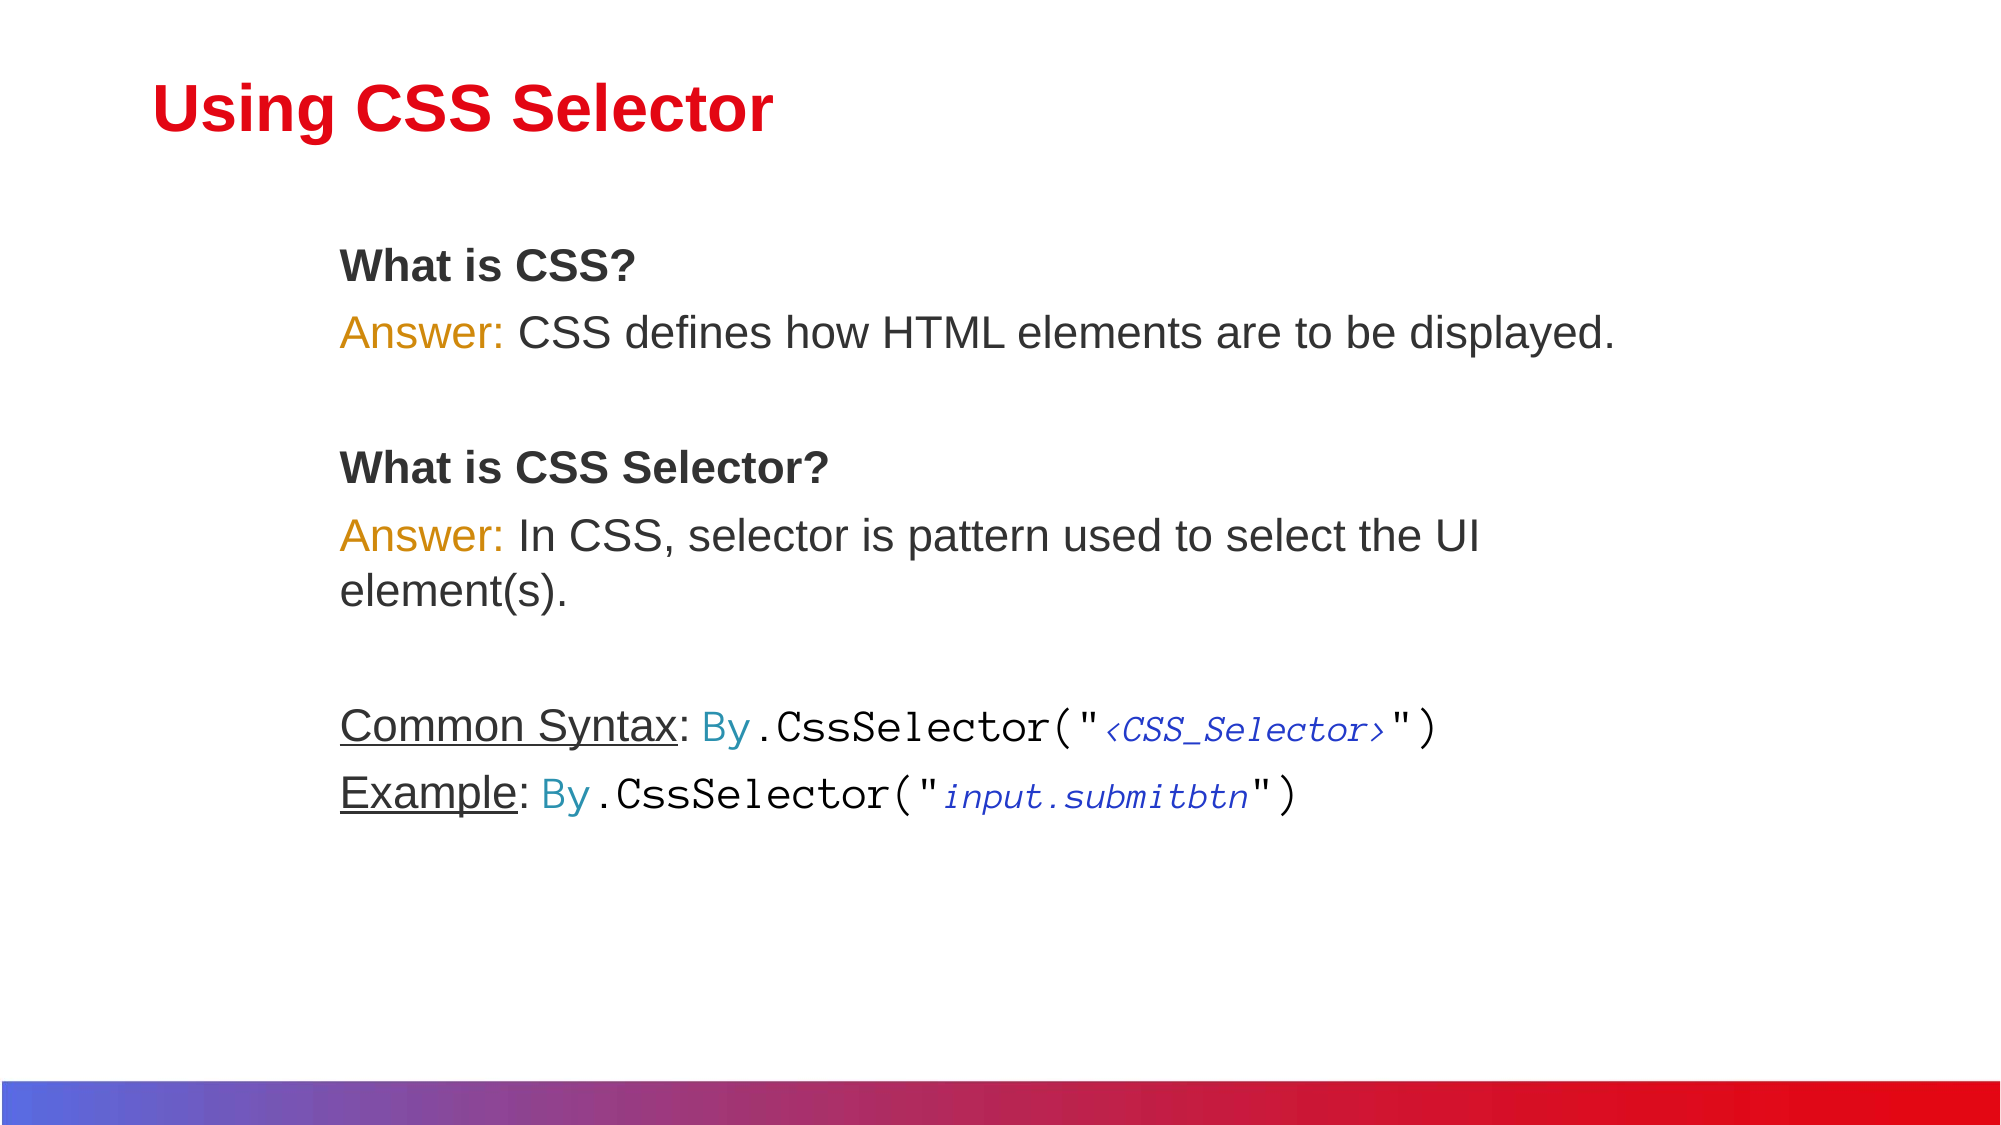

# Using CSS Selector
What is CSS?
Answer: CSS defines how HTML elements are to be displayed.

What is CSS Selector?
Answer: In CSS, selector is pattern used to select the UI element(s).

Common Syntax: By.CssSelector("<CSS_Selector>")
Example: By.CssSelector("input.submitbtn")